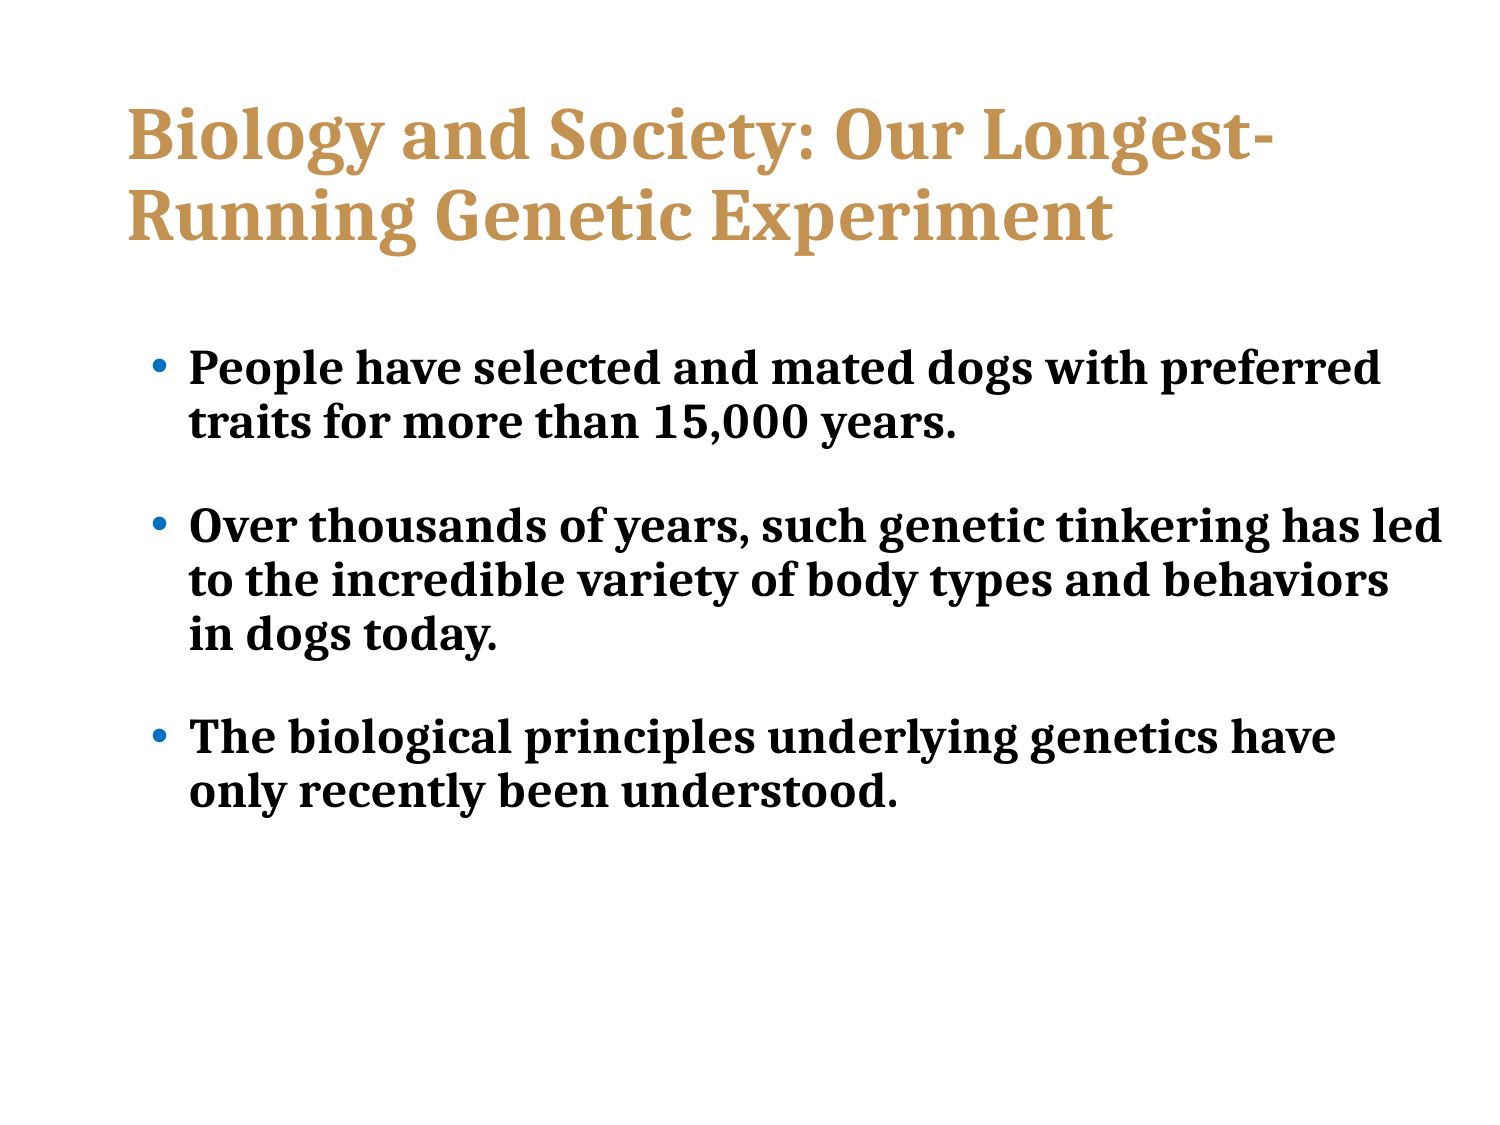

# Biology and Society: Our Longest-Running Genetic Experiment
People have selected and mated dogs with preferred traits for more than 15,000 years.
Over thousands of years, such genetic tinkering has led to the incredible variety of body types and behaviors in dogs today.
The biological principles underlying genetics have only recently been understood.